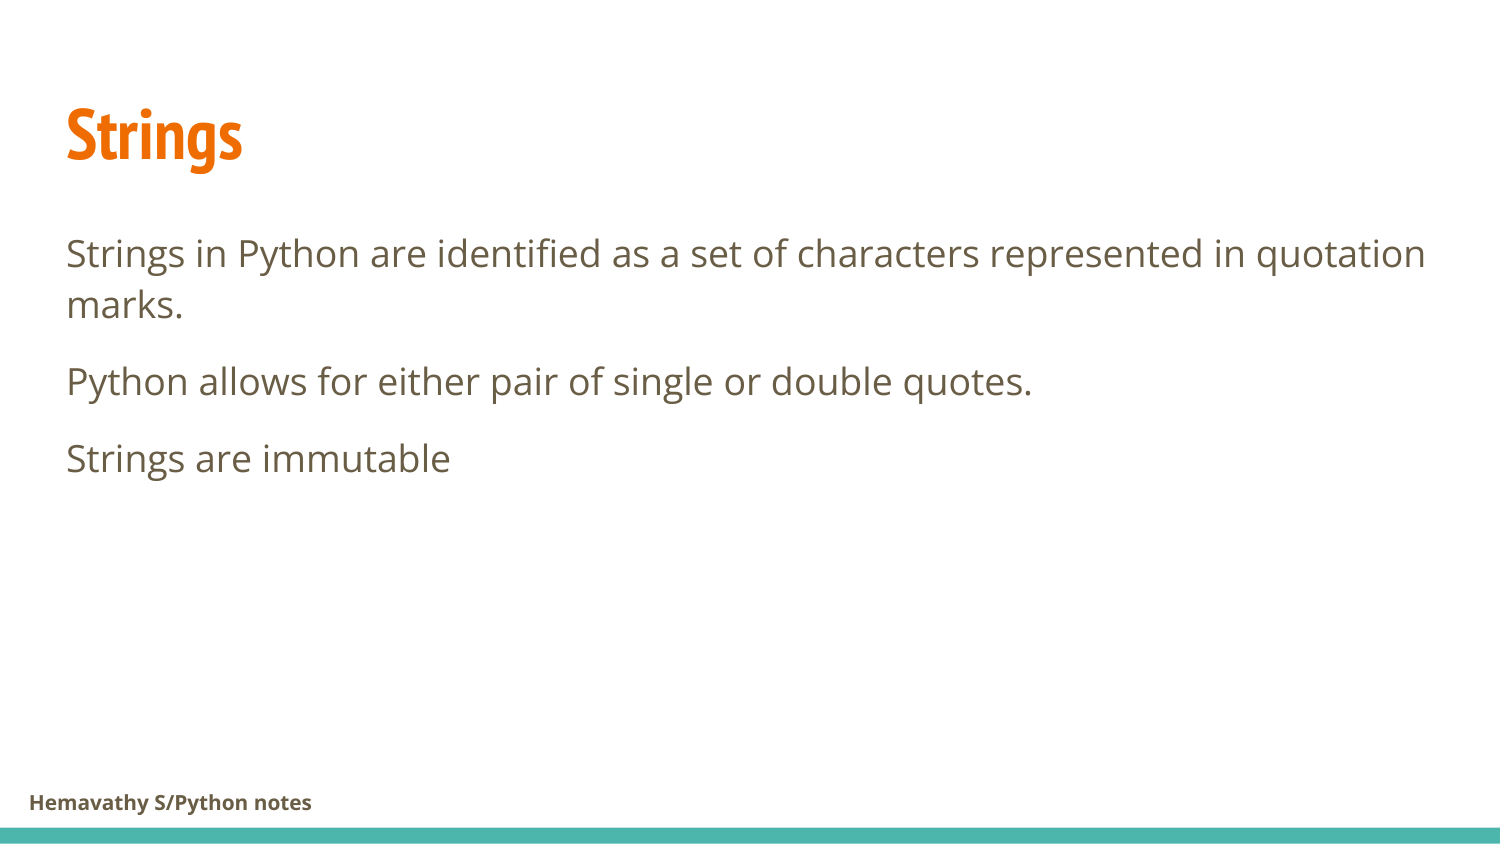

# Strings
Strings in Python are identified as a set of characters represented in quotation marks.
Python allows for either pair of single or double quotes.
Strings are immutable